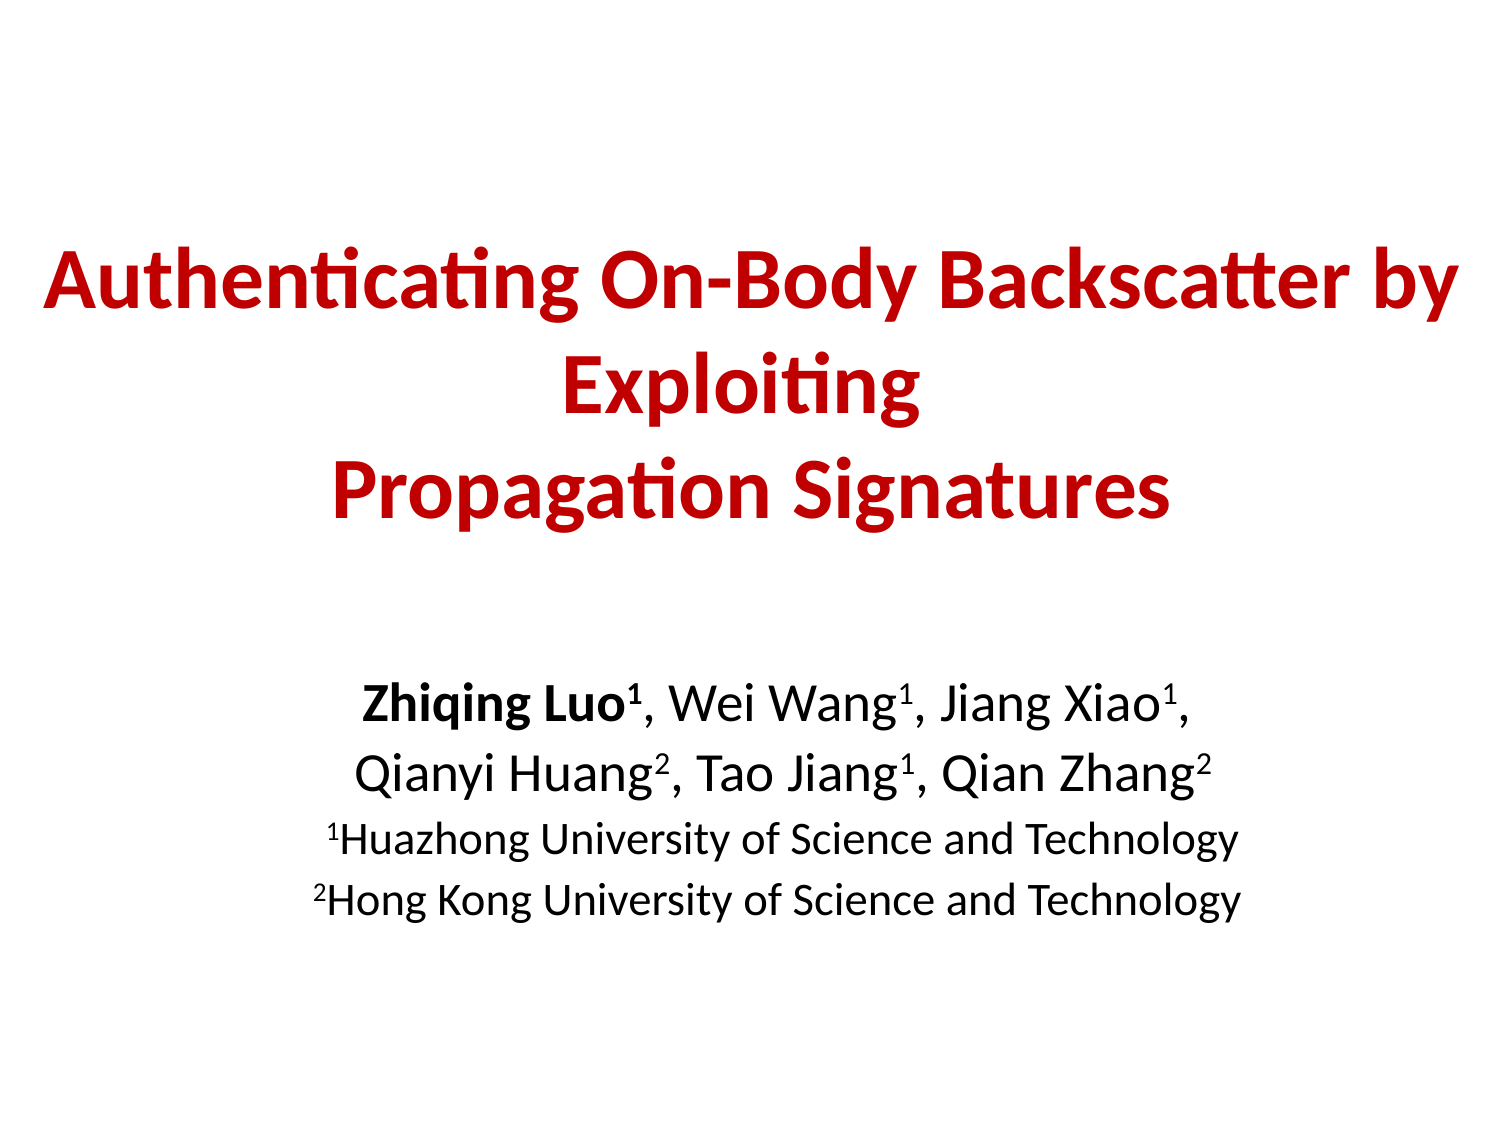

# Authenticating On-Body Backscatter by Exploiting Propagation Signatures
Zhiqing Luo1, Wei Wang1, Jiang Xiao1,
Qianyi Huang2, Tao Jiang1, Qian Zhang2
1Huazhong University of Science and Technology
2Hong Kong University of Science and Technology